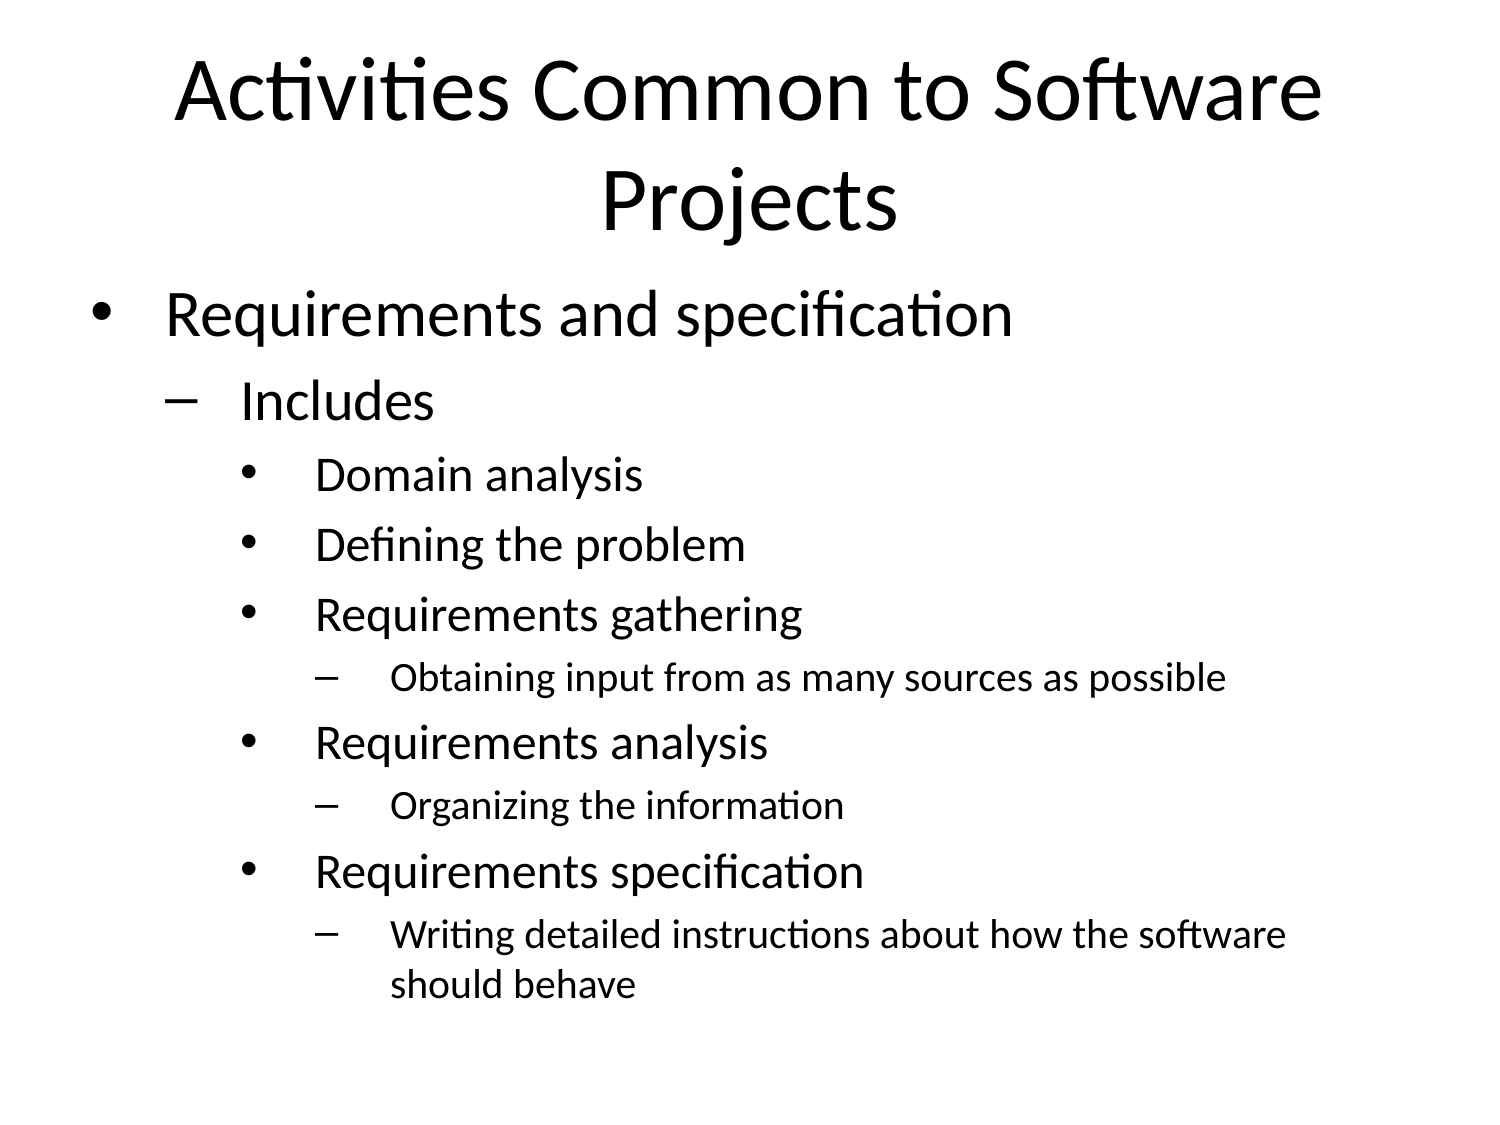

# Activities Common to Software Projects
Requirements and specification
Includes
Domain analysis
Defining the problem
Requirements gathering
Obtaining input from as many sources as possible
Requirements analysis
Organizing the information
Requirements specification
Writing detailed instructions about how the software should behave